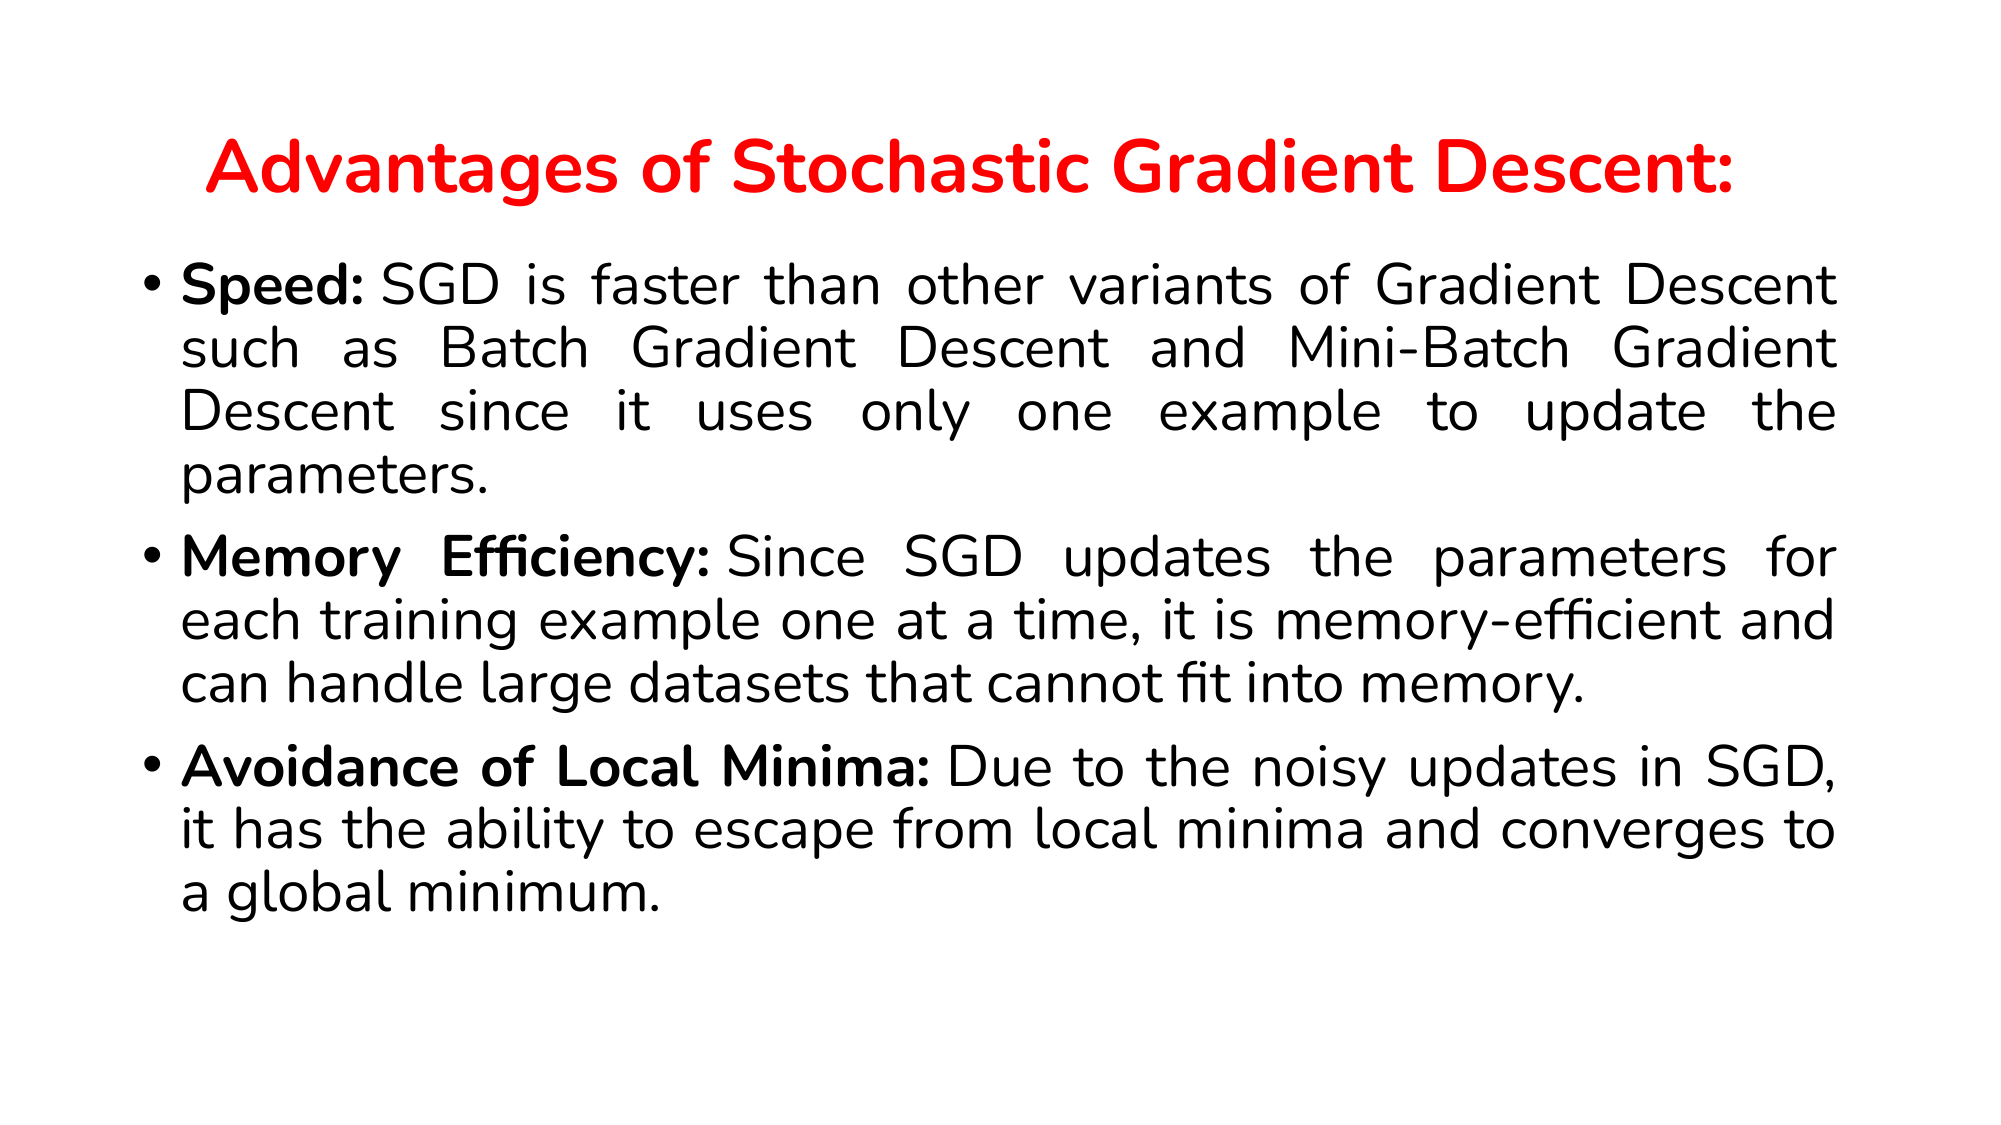

# Advantages of Stochastic Gradient Descent:
Speed: SGD is faster than other variants of Gradient Descent such as Batch Gradient Descent and Mini-Batch Gradient Descent since it uses only one example to update the parameters.
Memory Efficiency: Since SGD updates the parameters for each training example one at a time, it is memory-efficient and can handle large datasets that cannot fit into memory.
Avoidance of Local Minima: Due to the noisy updates in SGD, it has the ability to escape from local minima and converges to a global minimum.